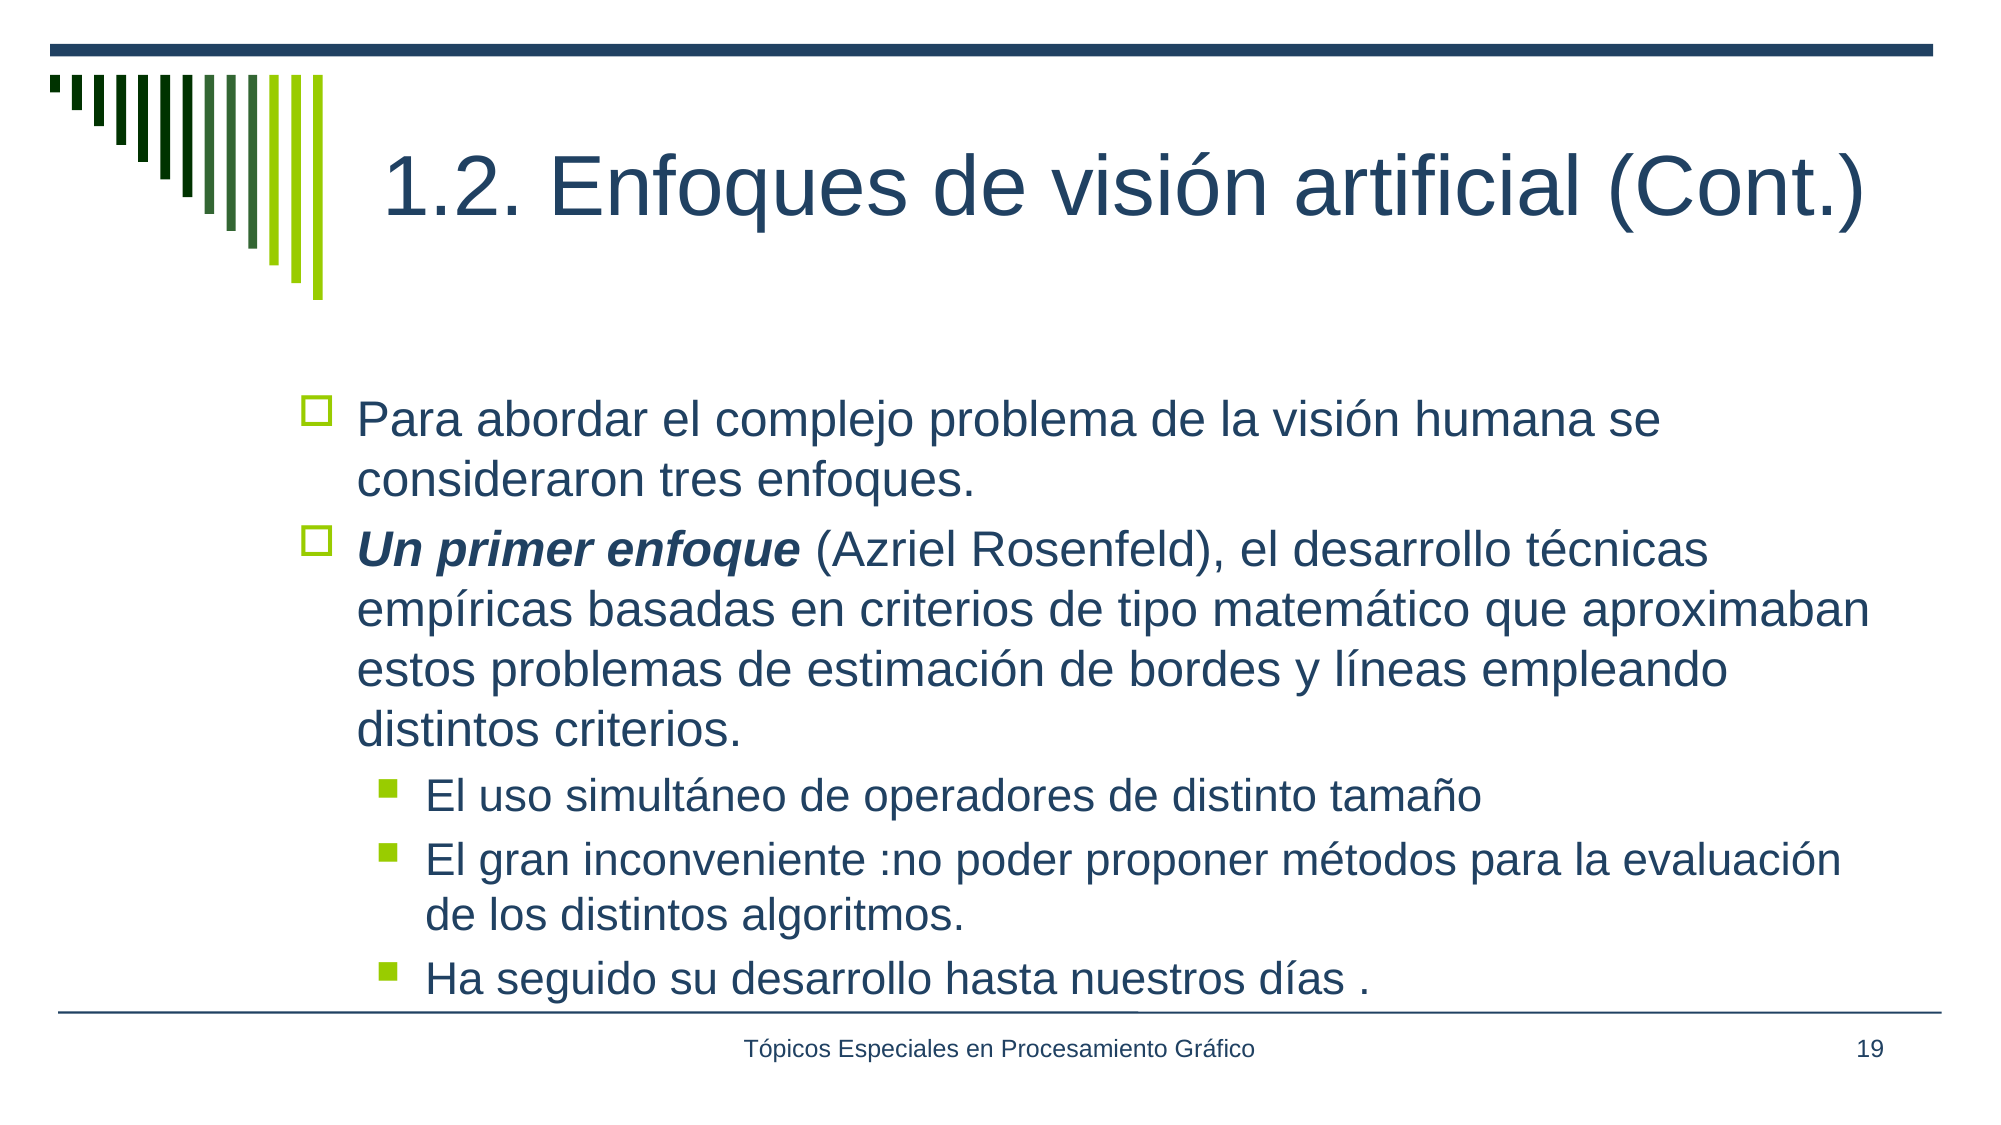

# 1.2. Enfoques de visión artificial (Cont.)
Para abordar el complejo problema de la visión humana se consideraron tres enfoques.
Un primer enfoque (Azriel Rosenfeld), el desarrollo técnicas empíricas basadas en criterios de tipo matemático que aproximaban estos problemas de estimación de bordes y líneas empleando distintos criterios.
El uso simultáneo de operadores de distinto tamaño
El gran inconveniente :no poder proponer métodos para la evaluación de los distintos algoritmos.
Ha seguido su desarrollo hasta nuestros días .
Tópicos Especiales en Procesamiento Gráfico
19